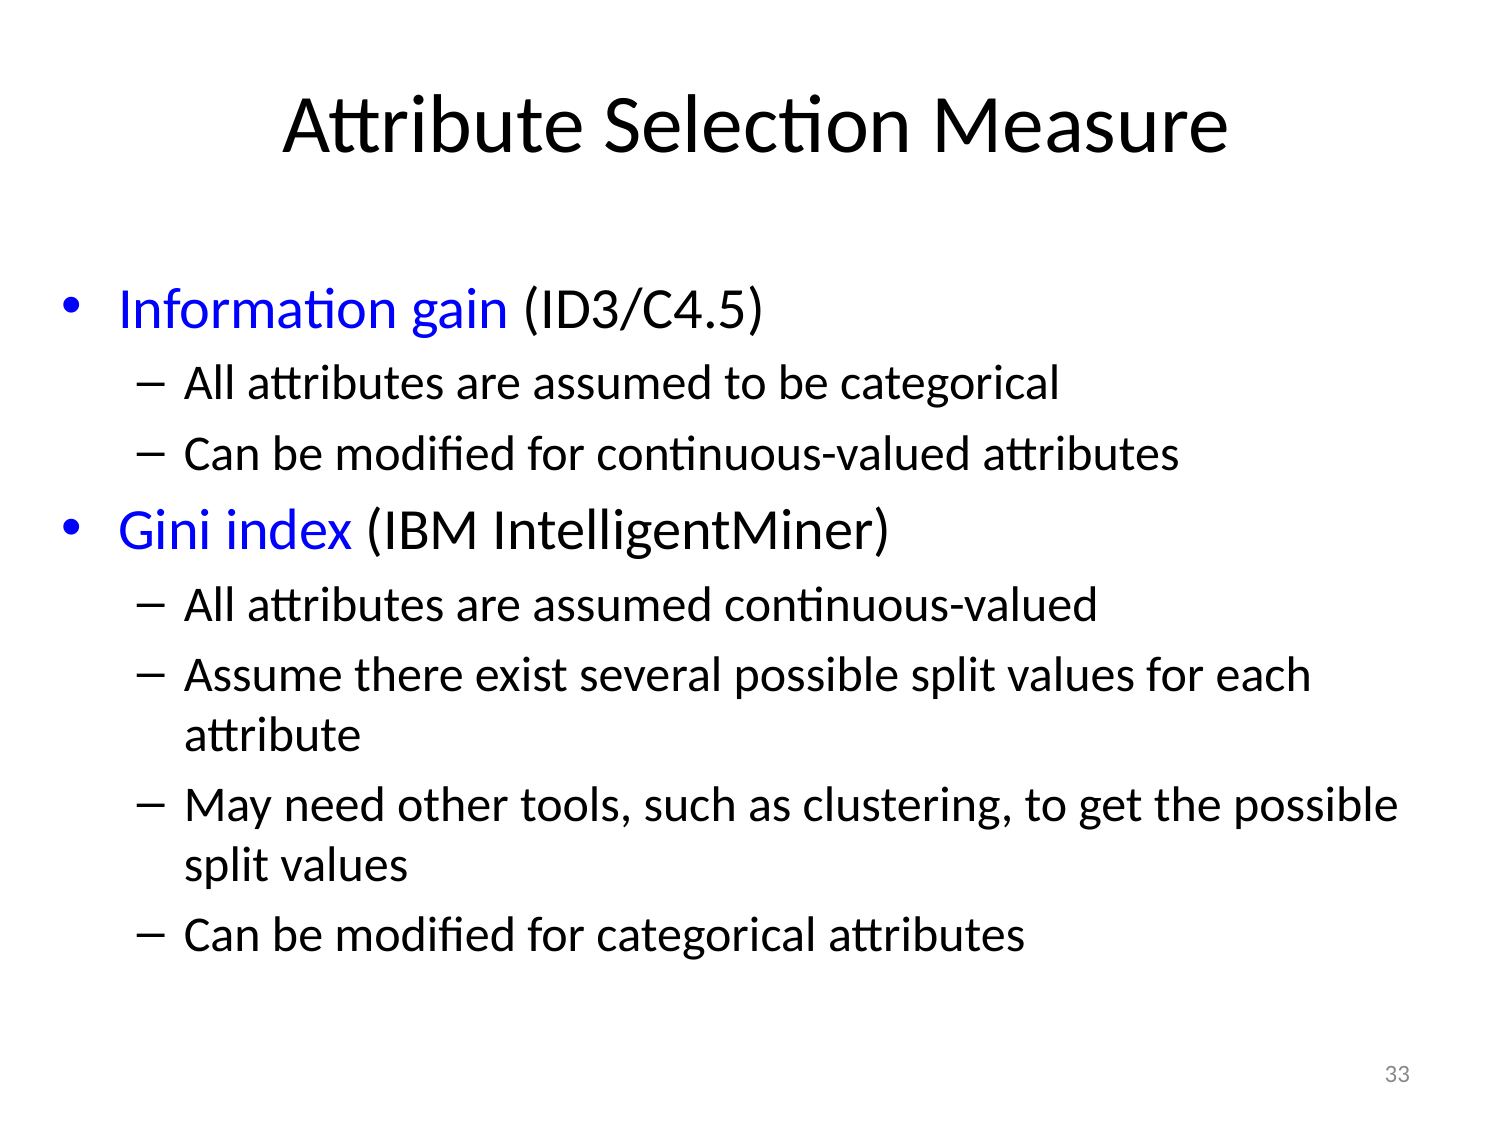

# Attribute Selection Measure
Information gain (ID3/C4.5)
All attributes are assumed to be categorical
Can be modified for continuous-valued attributes
Gini index (IBM IntelligentMiner)
All attributes are assumed continuous-valued
Assume there exist several possible split values for each attribute
May need other tools, such as clustering, to get the possible split values
Can be modified for categorical attributes
33